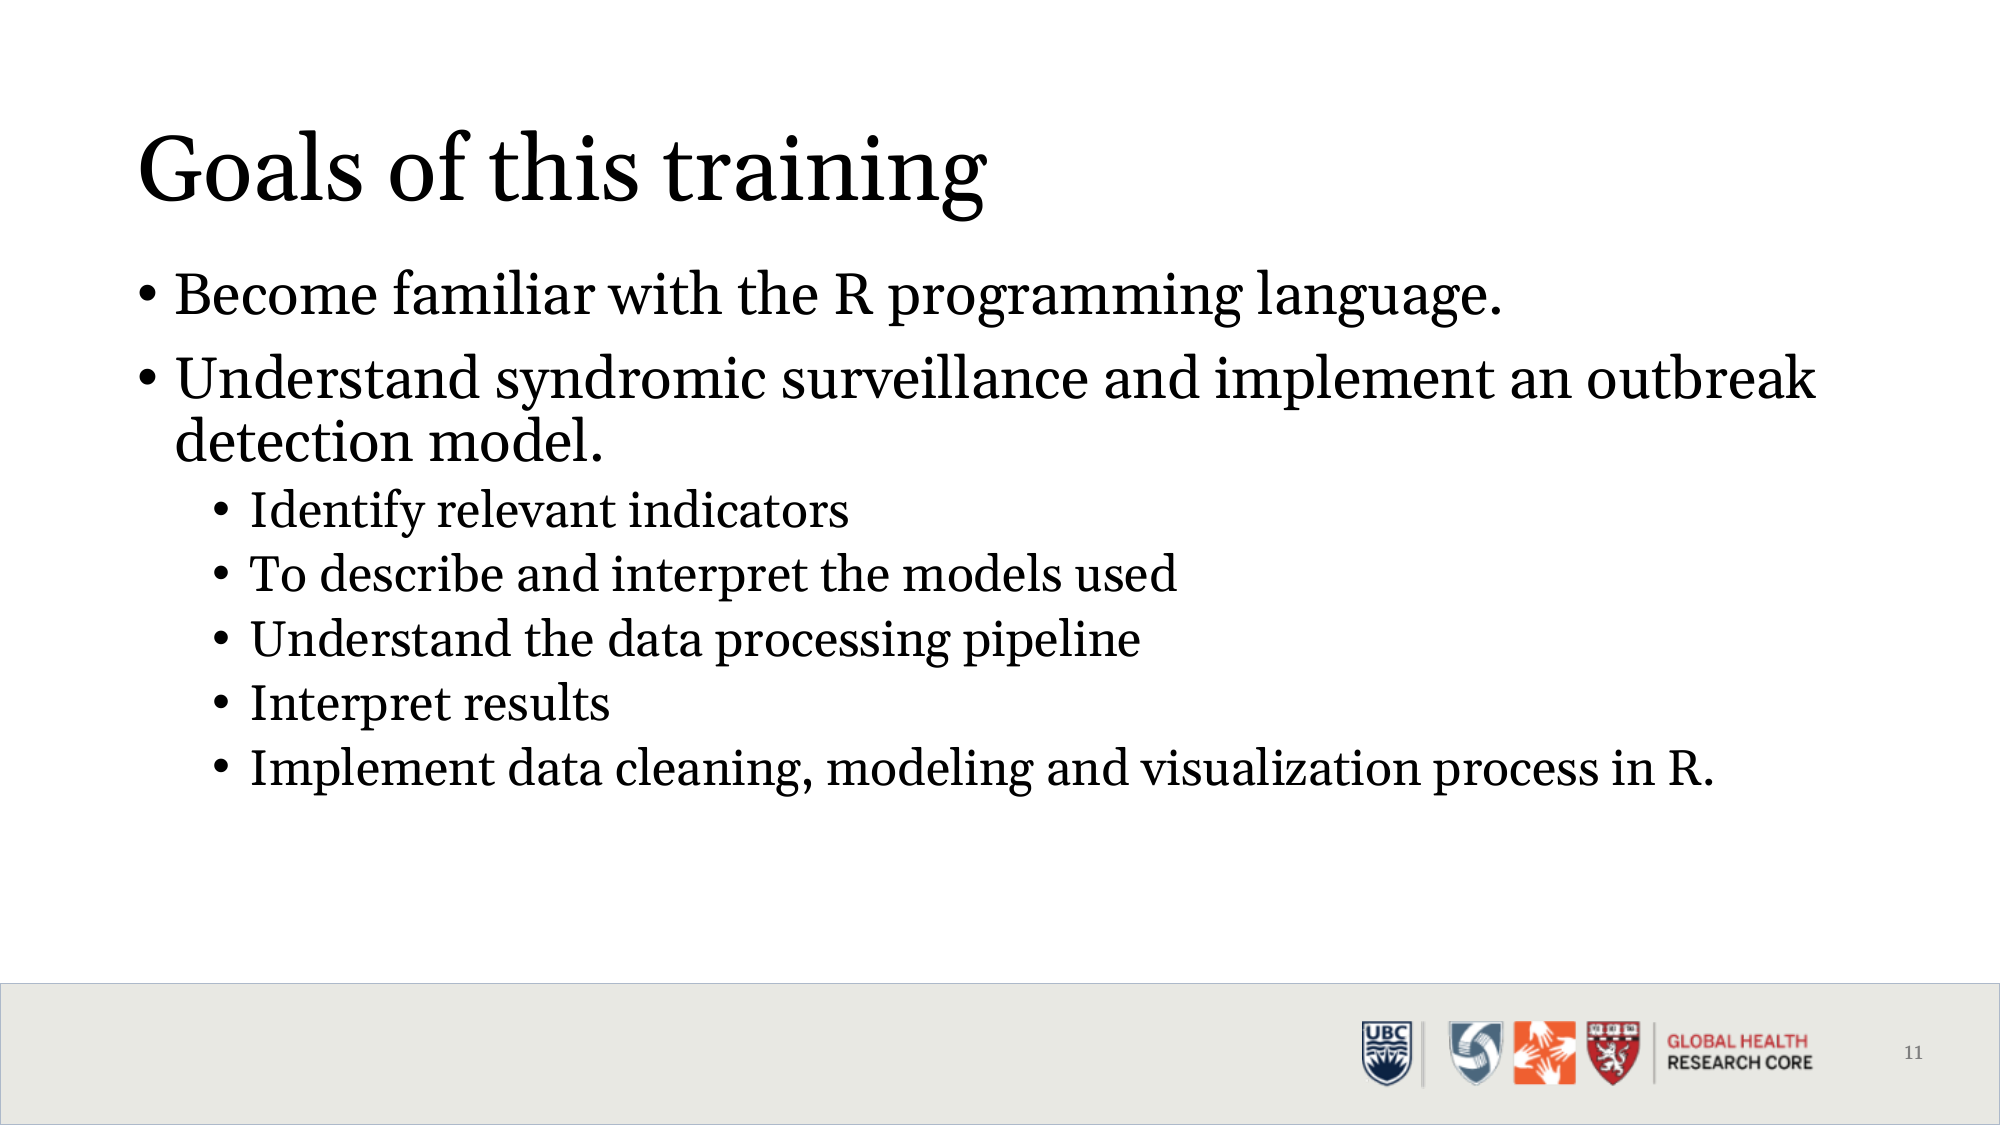

# Goals of this training
Become familiar with the R programming language.
Understand syndromic surveillance and implement an outbreak detection model.
Identify relevant indicators
To describe and interpret the models used
Understand the data processing pipeline
Interpret results
Implement data cleaning, modeling and visualization process in R.